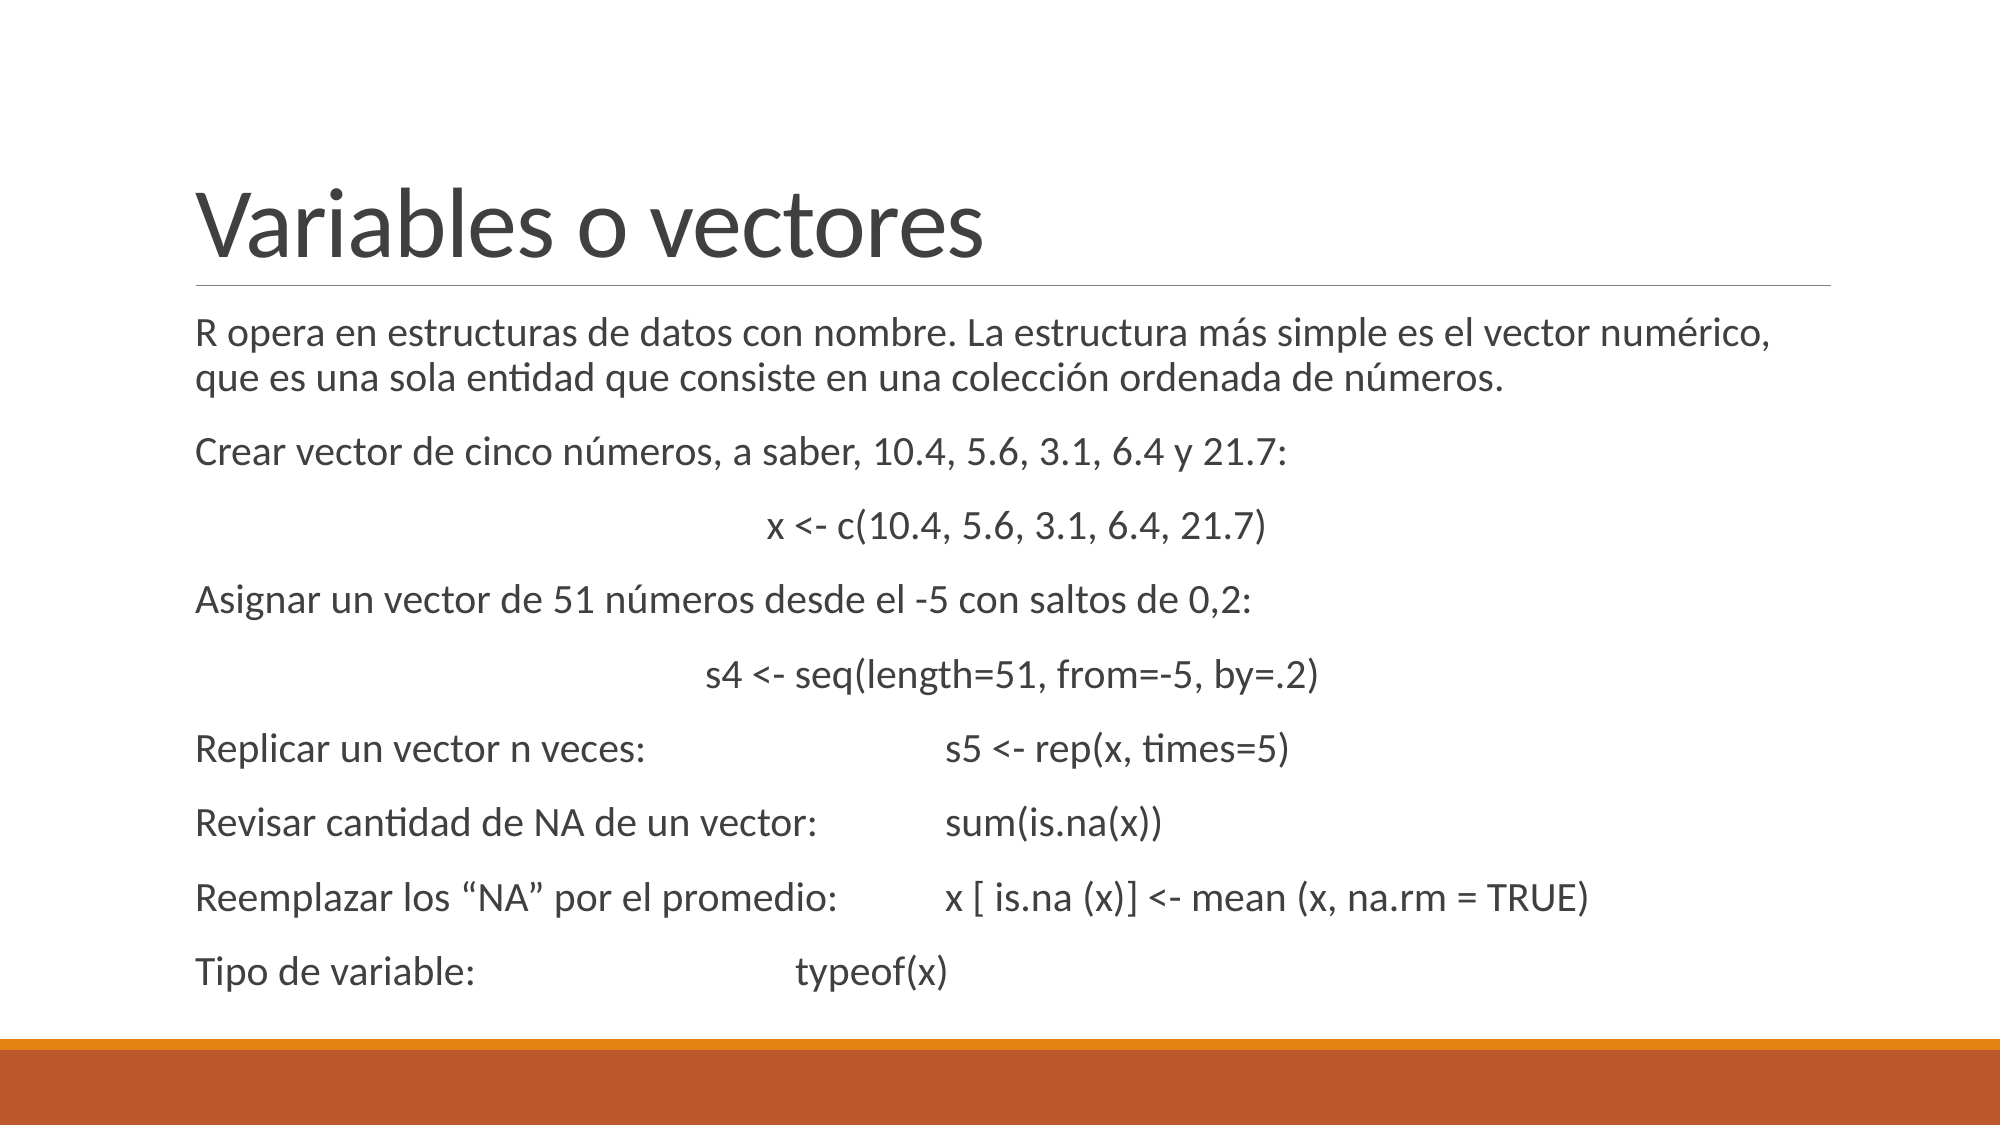

# Variables o vectores
R opera en estructuras de datos con nombre. La estructura más simple es el vector numérico, que es una sola entidad que consiste en una colección ordenada de números.
Crear vector de cinco números, a saber, 10.4, 5.6, 3.1, 6.4 y 21.7:
 x <- c(10.4, 5.6, 3.1, 6.4, 21.7)
Asignar un vector de 51 números desde el -5 con saltos de 0,2:
s4 <- seq(length=51, from=-5, by=.2)
Replicar un vector n veces:		s5 <- rep(x, times=5)
Revisar cantidad de NA de un vector:	sum(is.na(x))
Reemplazar los “NA” por el promedio: 	x [ is.na (x)] <- mean (x, na.rm = TRUE)
Tipo de variable: 			typeof(x)